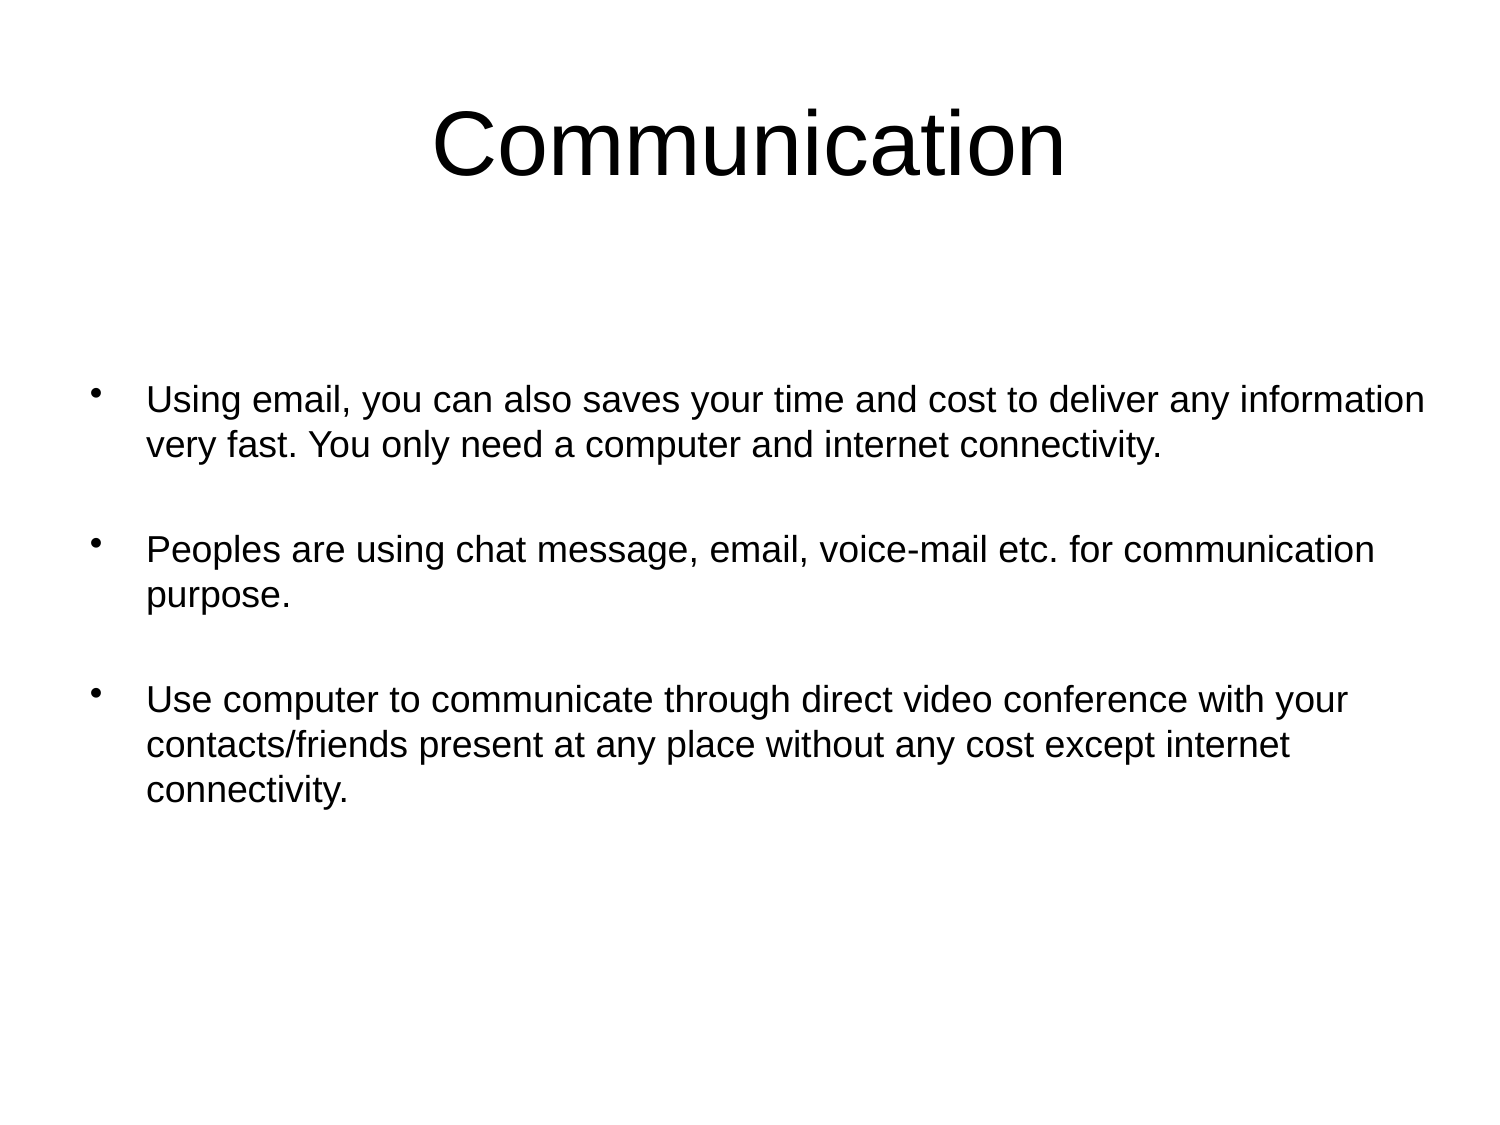

# Communication

Using email, you can also saves your time and cost to deliver any information very fast. You only need a computer and internet connectivity.

Peoples are using chat message, email, voice-mail etc. for communication purpose.

Use computer to communicate through direct video conference with your contacts/friends present at any place without any cost except internet connectivity.